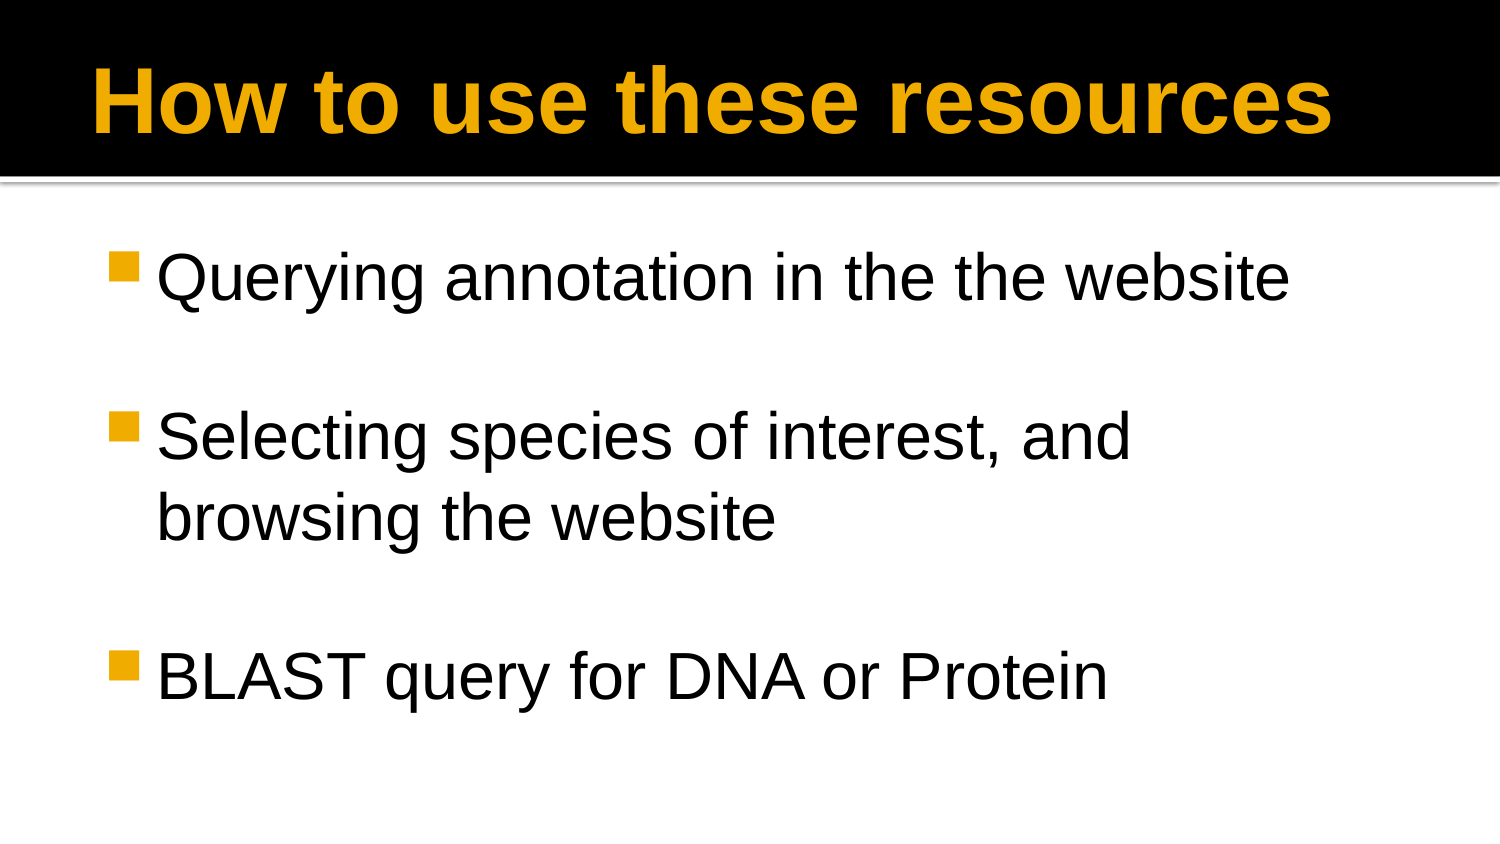

# How to use these resources
Querying annotation in the the website

Selecting species of interest, and browsing the website

BLAST query for DNA or Protein